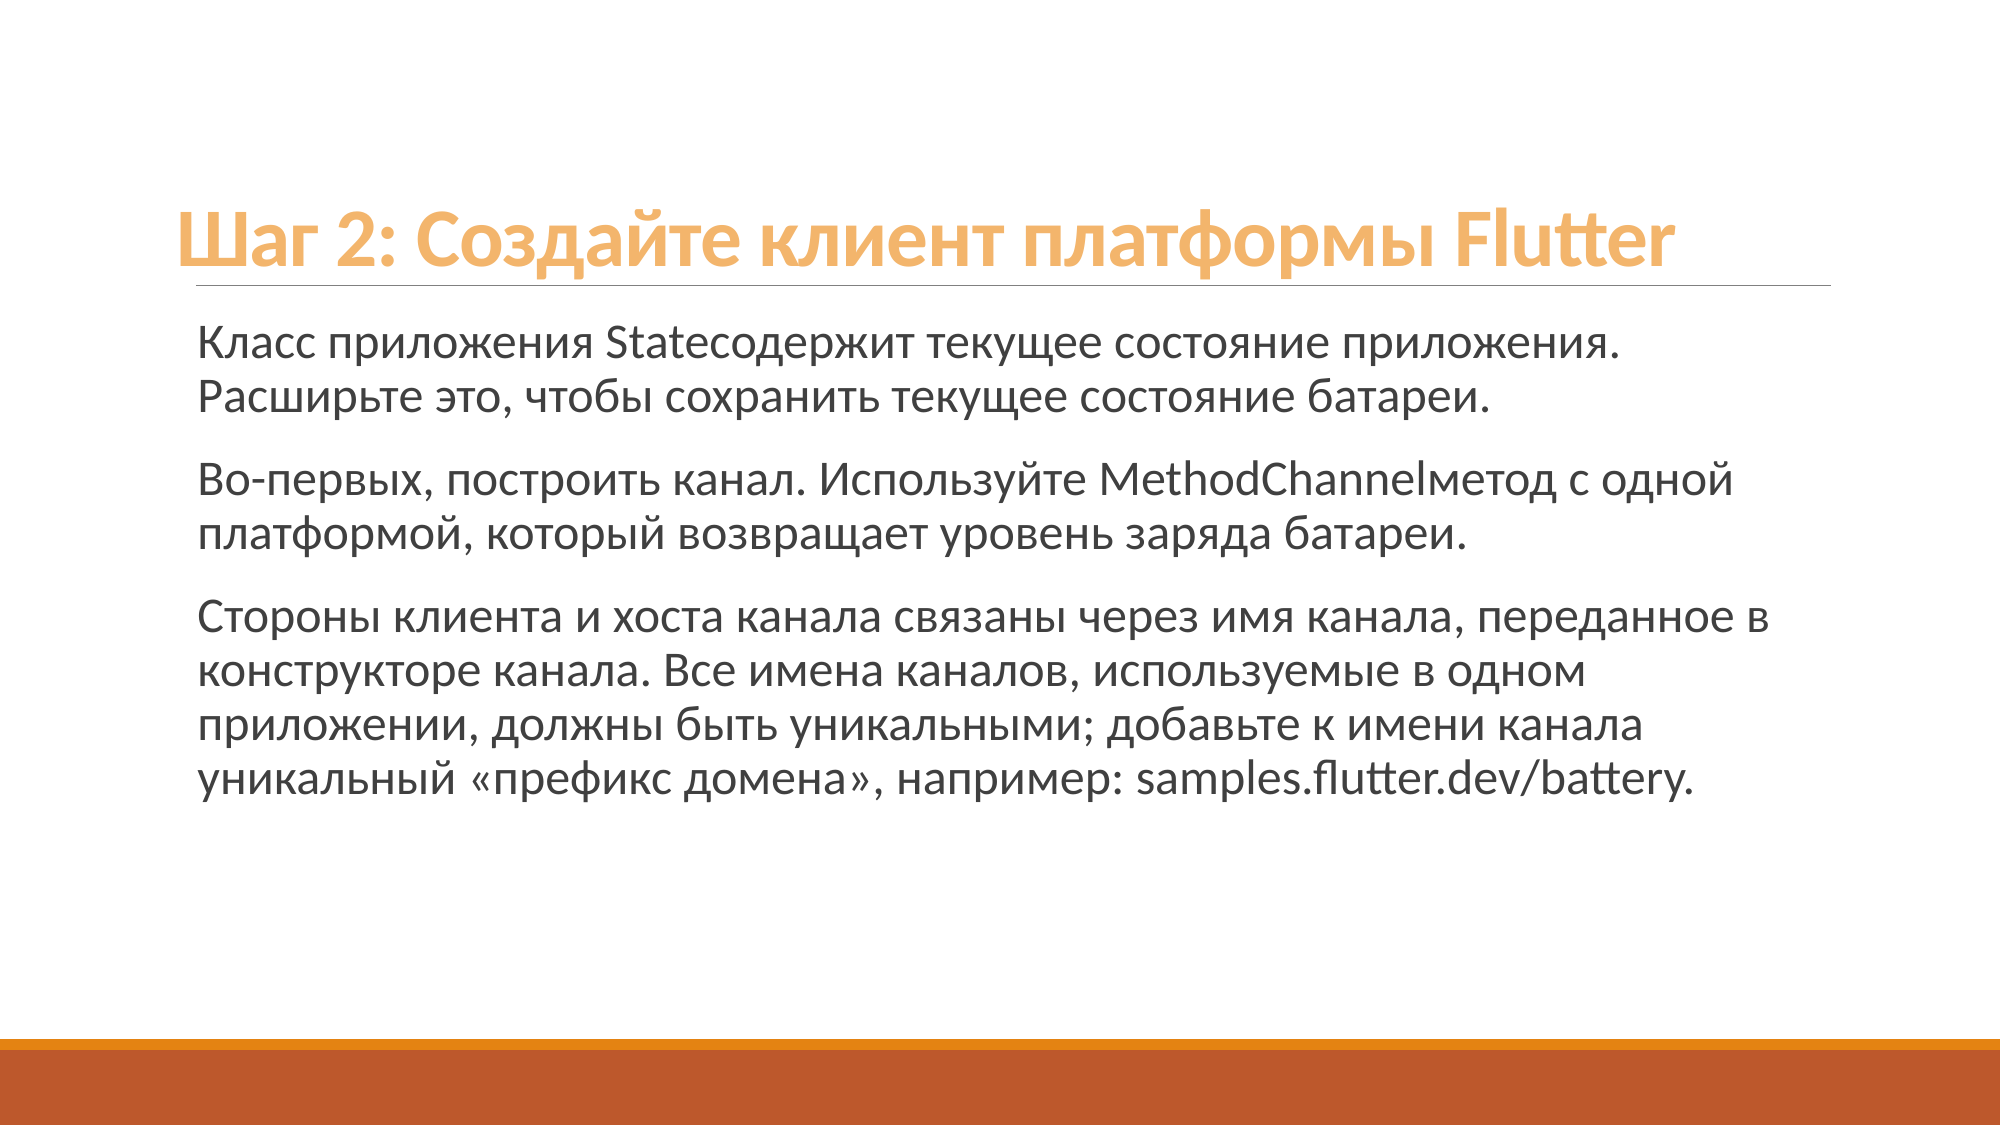

# Шаг 2: Создайте клиент платформы Flutter
Класс приложения Stateсодержит текущее состояние приложения. Расширьте это, чтобы сохранить текущее состояние батареи.
Во-первых, построить канал. Используйте MethodChannelметод с одной платформой, который возвращает уровень заряда батареи.
Стороны клиента и хоста канала связаны через имя канала, переданное в конструкторе канала. Все имена каналов, используемые в одном приложении, должны быть уникальными; добавьте к имени канала уникальный «префикс домена», например: samples.flutter.dev/battery.